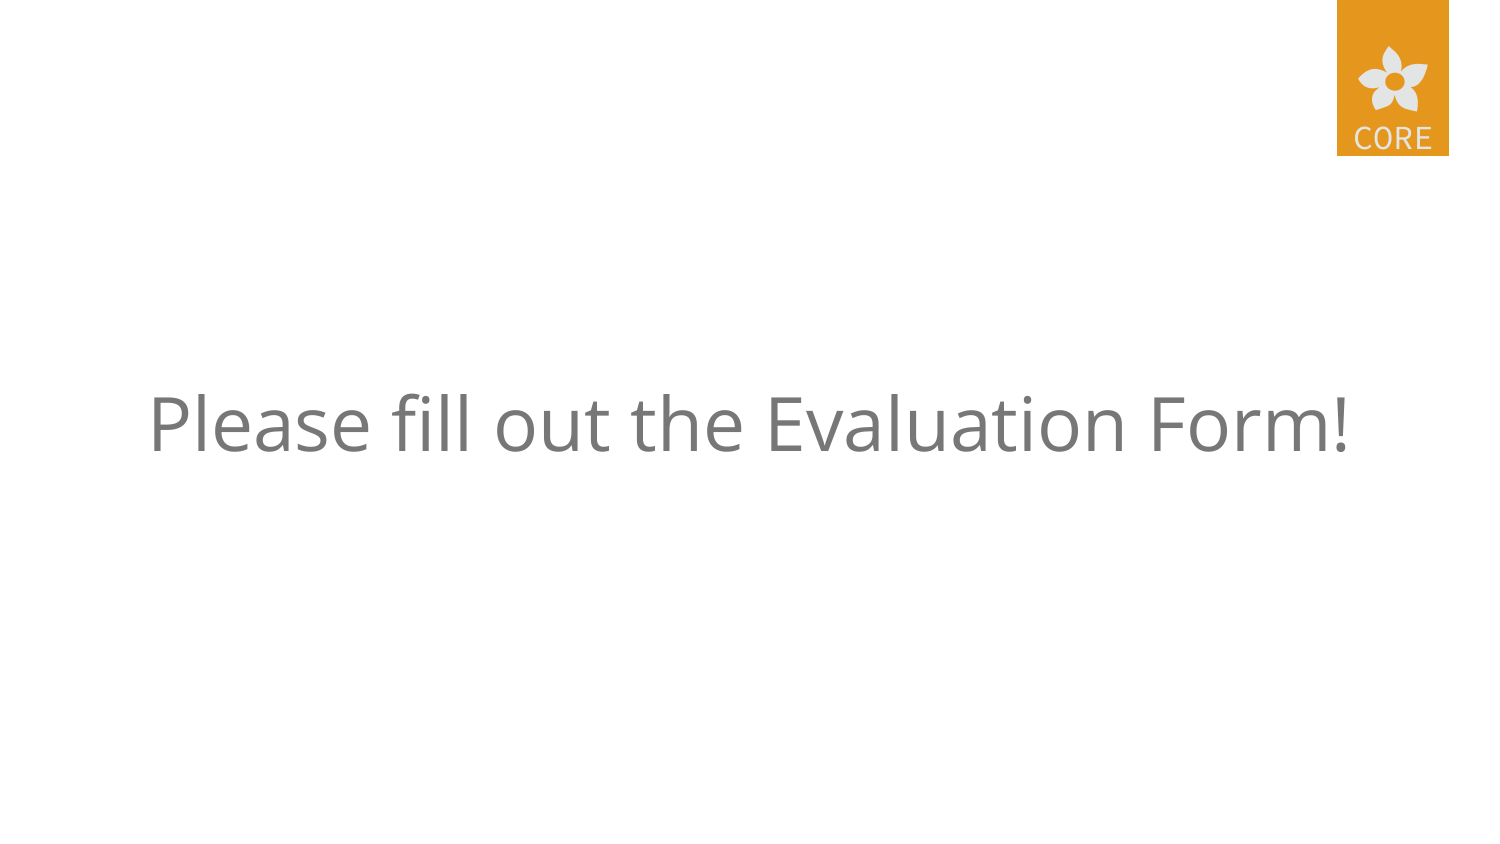

# Please fill out the Evaluation Form!